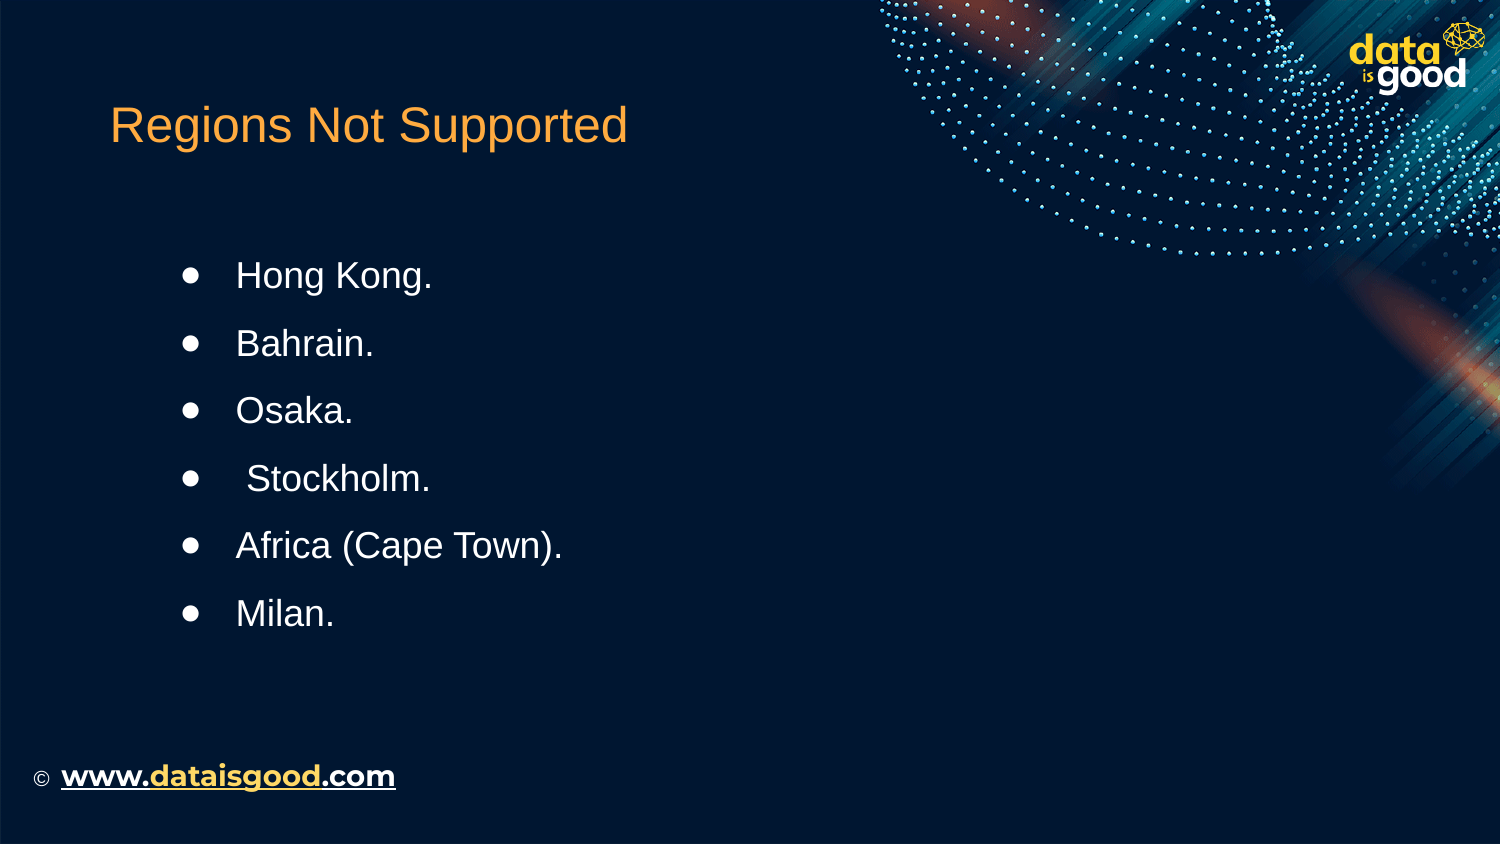

# Regions Not Supported
Hong Kong.
Bahrain.
Osaka.
 Stockholm.
Africa (Cape Town).
Milan.